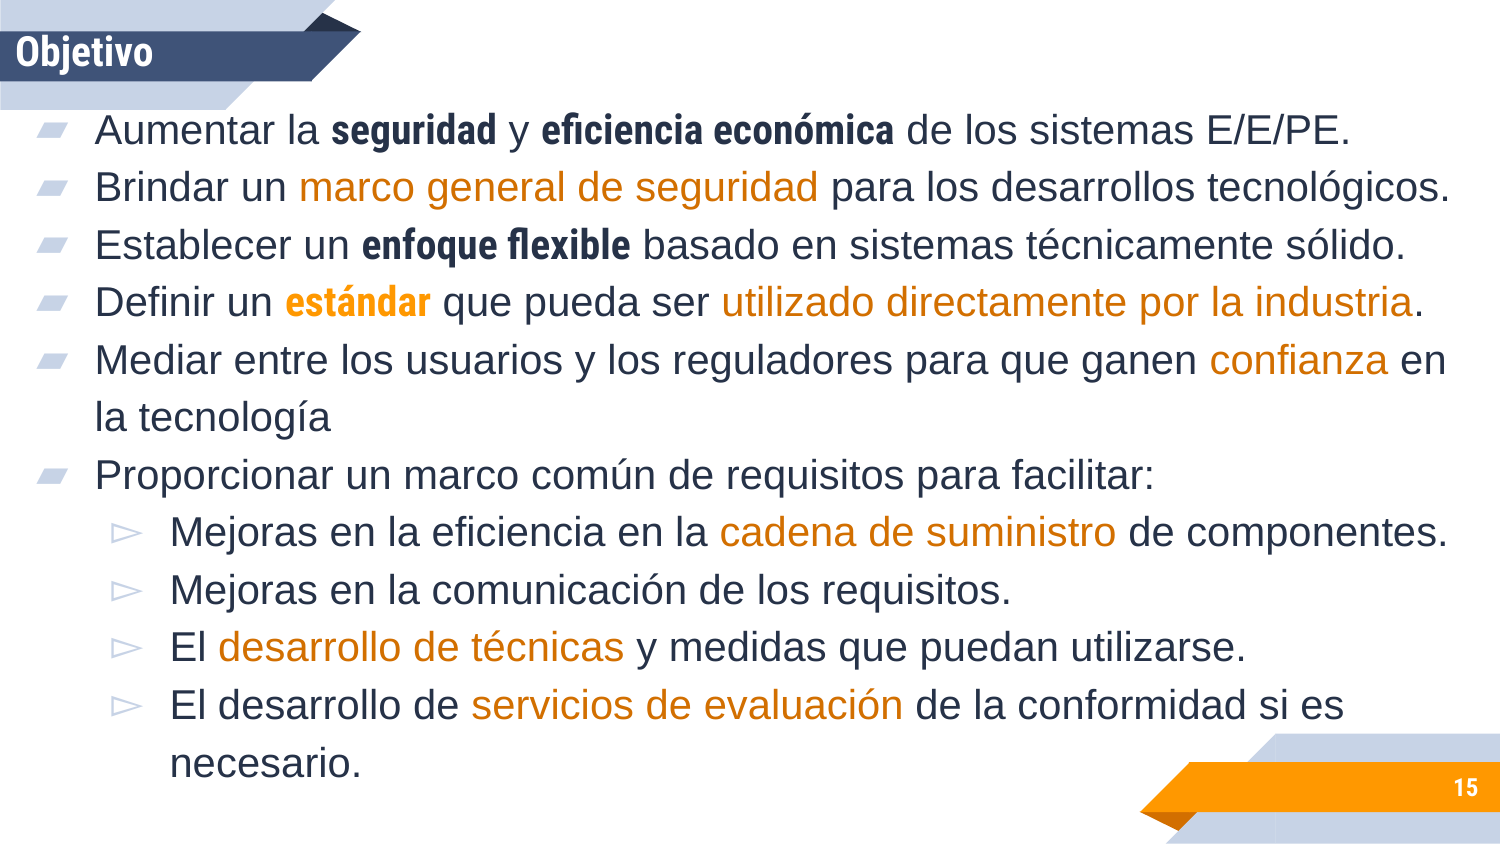

Objetivo
Aumentar la seguridad y eficiencia económica de los sistemas E/E/PE.
Brindar un marco general de seguridad para los desarrollos tecnológicos.
Establecer un enfoque flexible basado en sistemas técnicamente sólido.
Definir un estándar que pueda ser utilizado directamente por la industria.
Mediar entre los usuarios y los reguladores para que ganen confianza en la tecnología
Proporcionar un marco común de requisitos para facilitar:
Mejoras en la eficiencia en la cadena de suministro de componentes.
Mejoras en la comunicación de los requisitos.
El desarrollo de técnicas y medidas que puedan utilizarse.
El desarrollo de servicios de evaluación de la conformidad si es necesario.
15